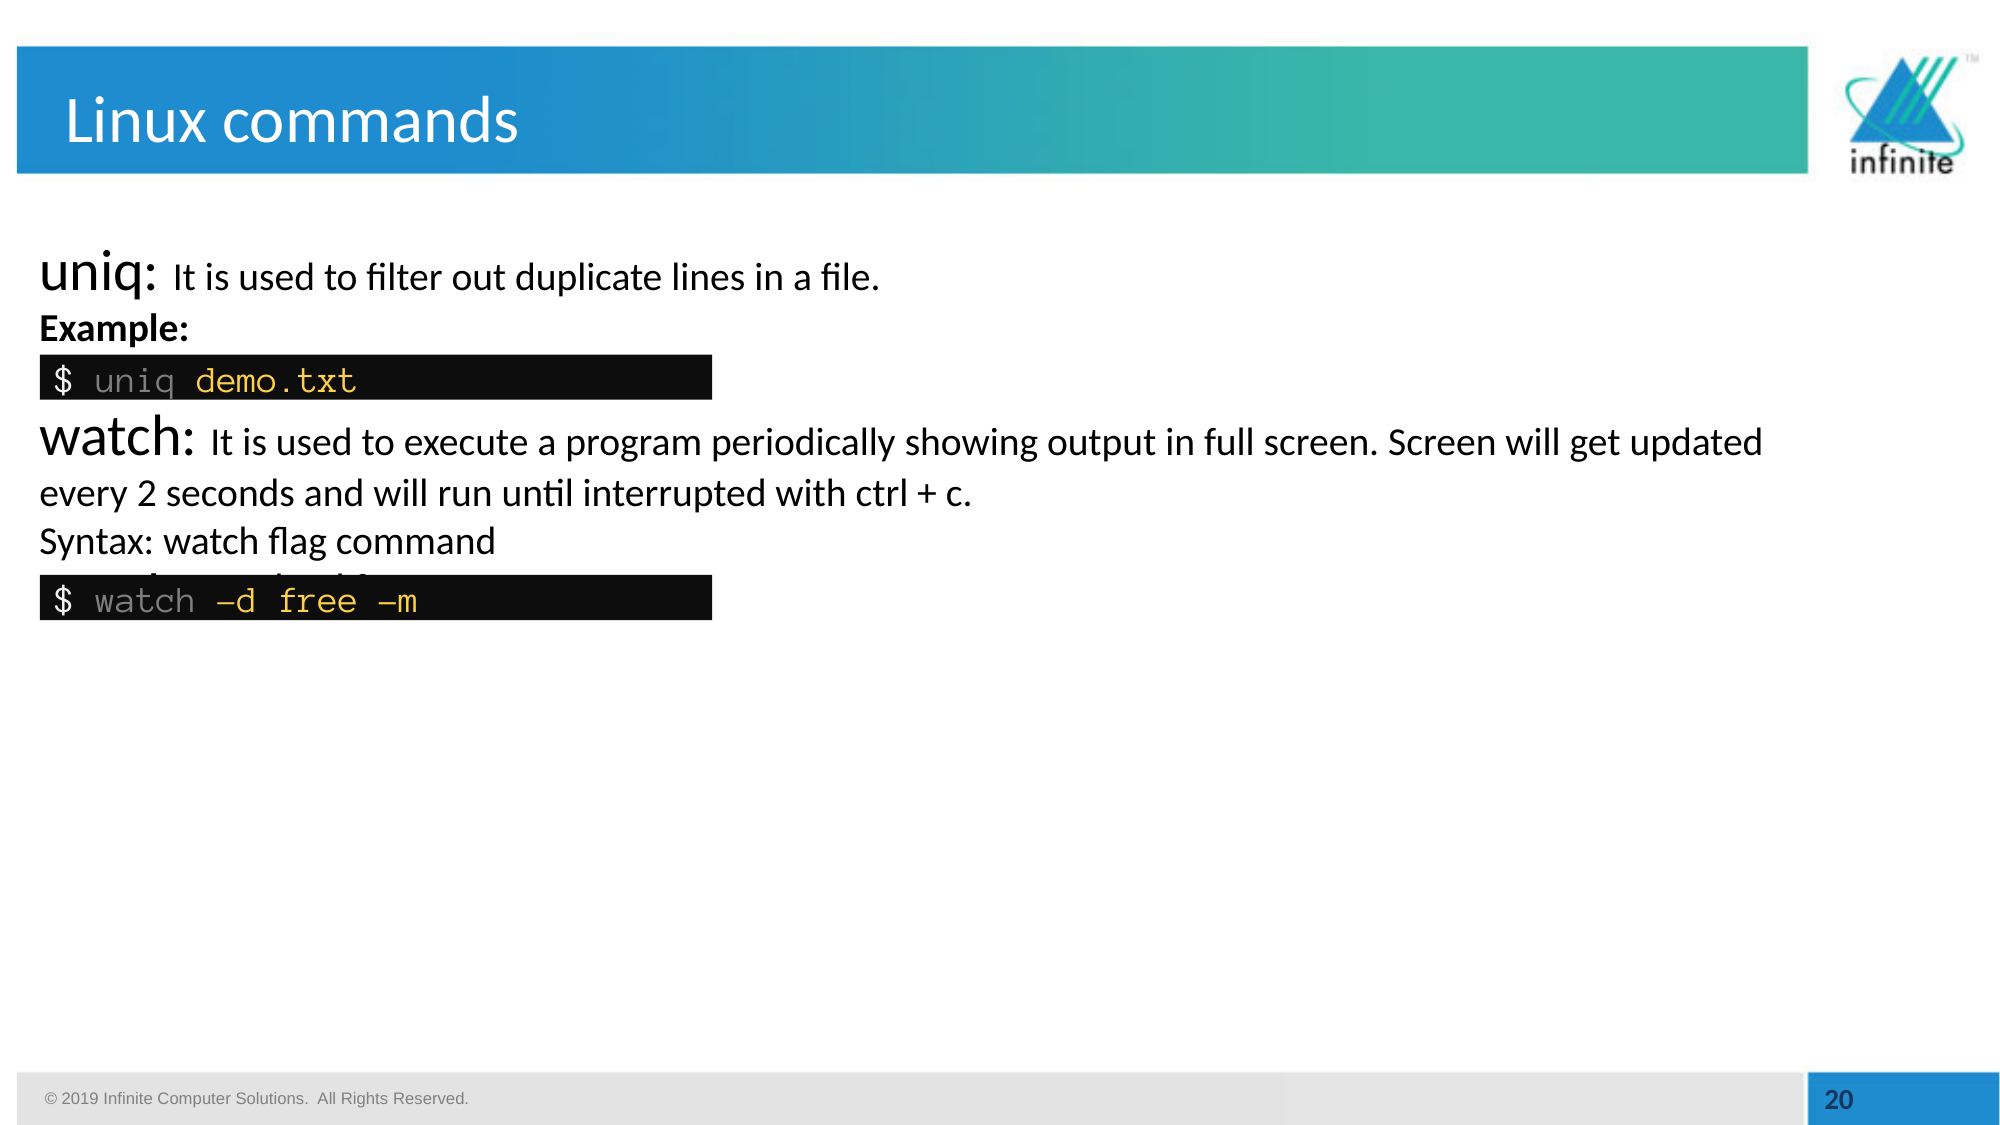

# Linux commands

uniq: It is used to filter out duplicate lines in a file.
Example:

watch: It is used to execute a program periodically showing output in full screen. Screen will get updated every 2 seconds and will run until interrupted with ctrl + c.
Syntax: watch flag command
Example: watch –d free –m

$ uniq demo.txt
$ watch –d free -m
20